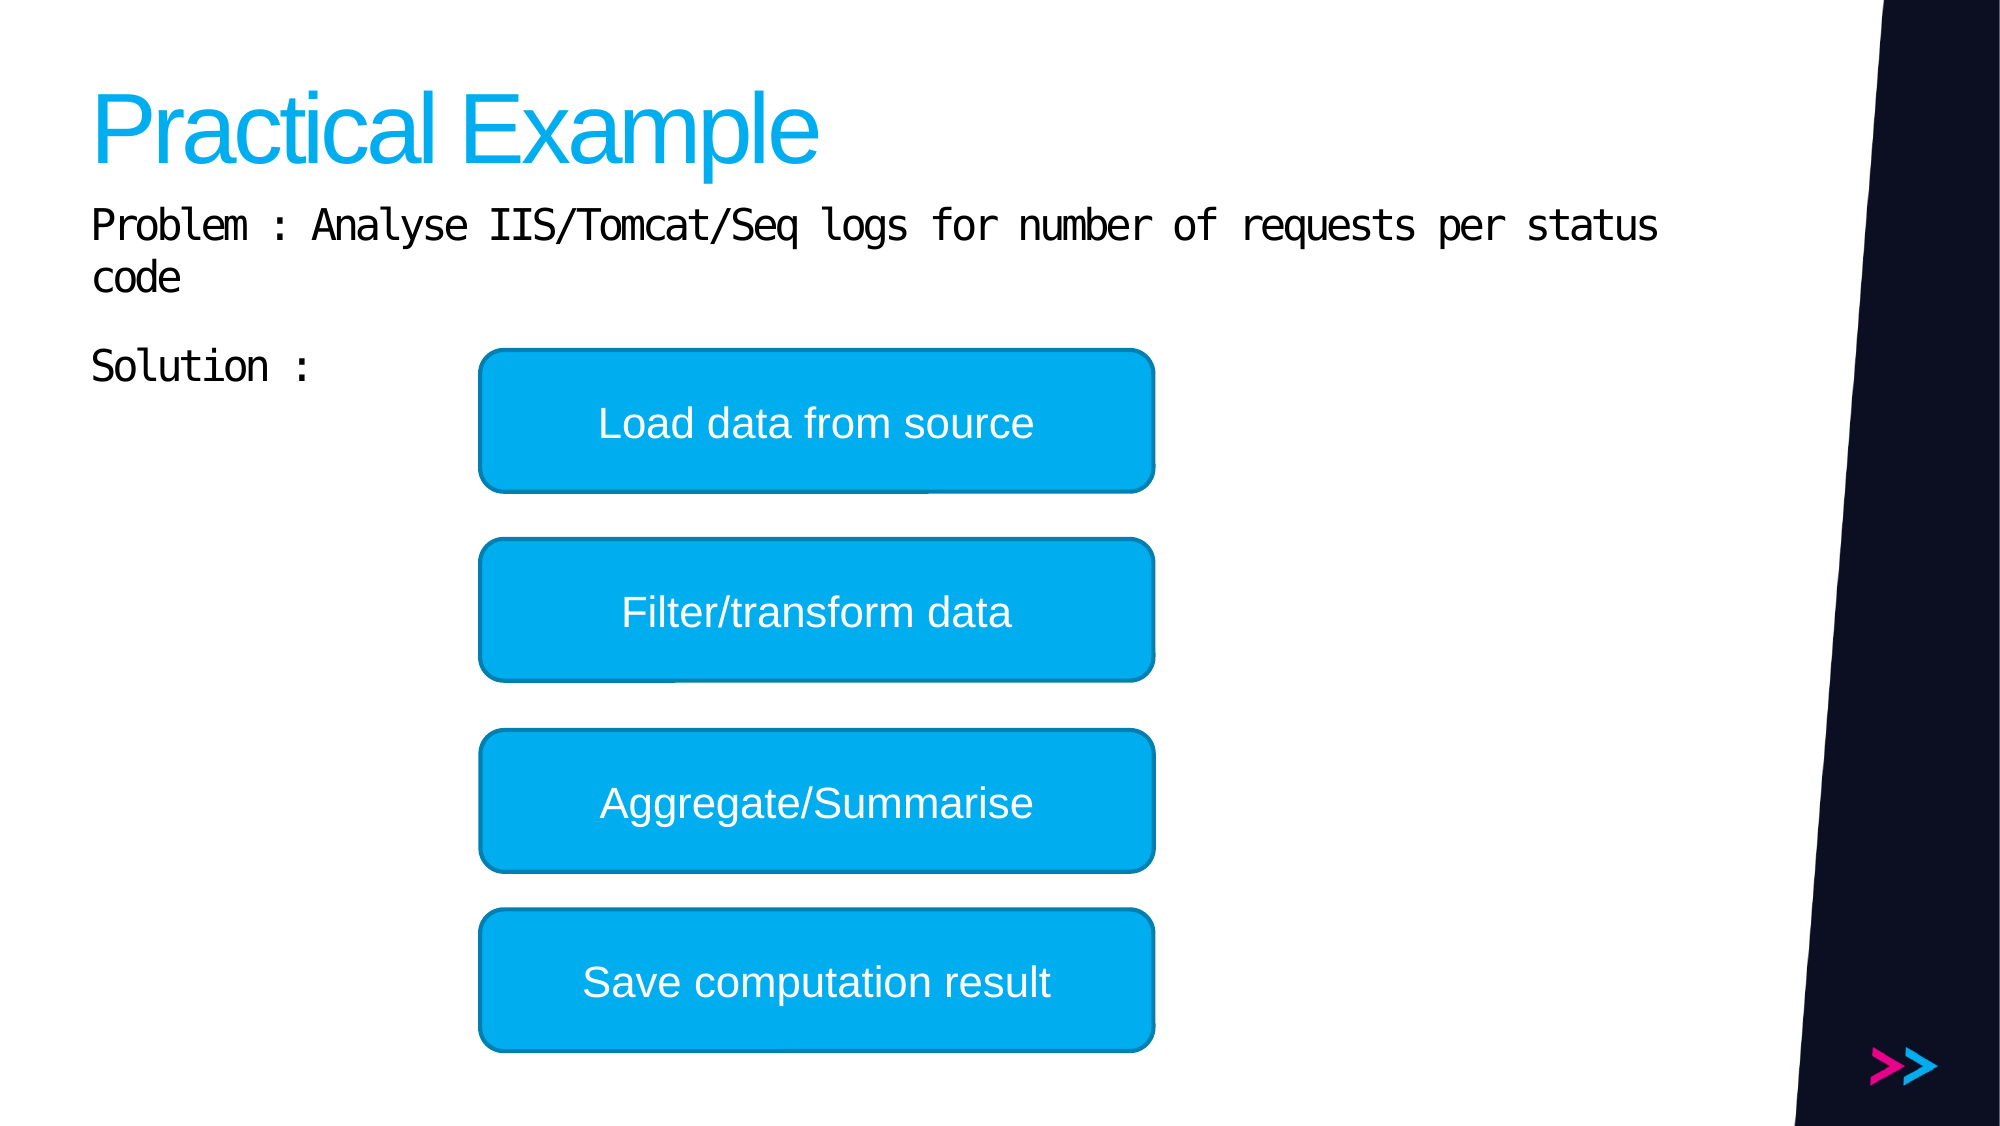

# Practical Example
Problem : Analyse IIS/Tomcat/Seq logs for number of requests per status code
Solution :
Load data from source
Filter/transform data
Aggregate/Summarise
Save computation result